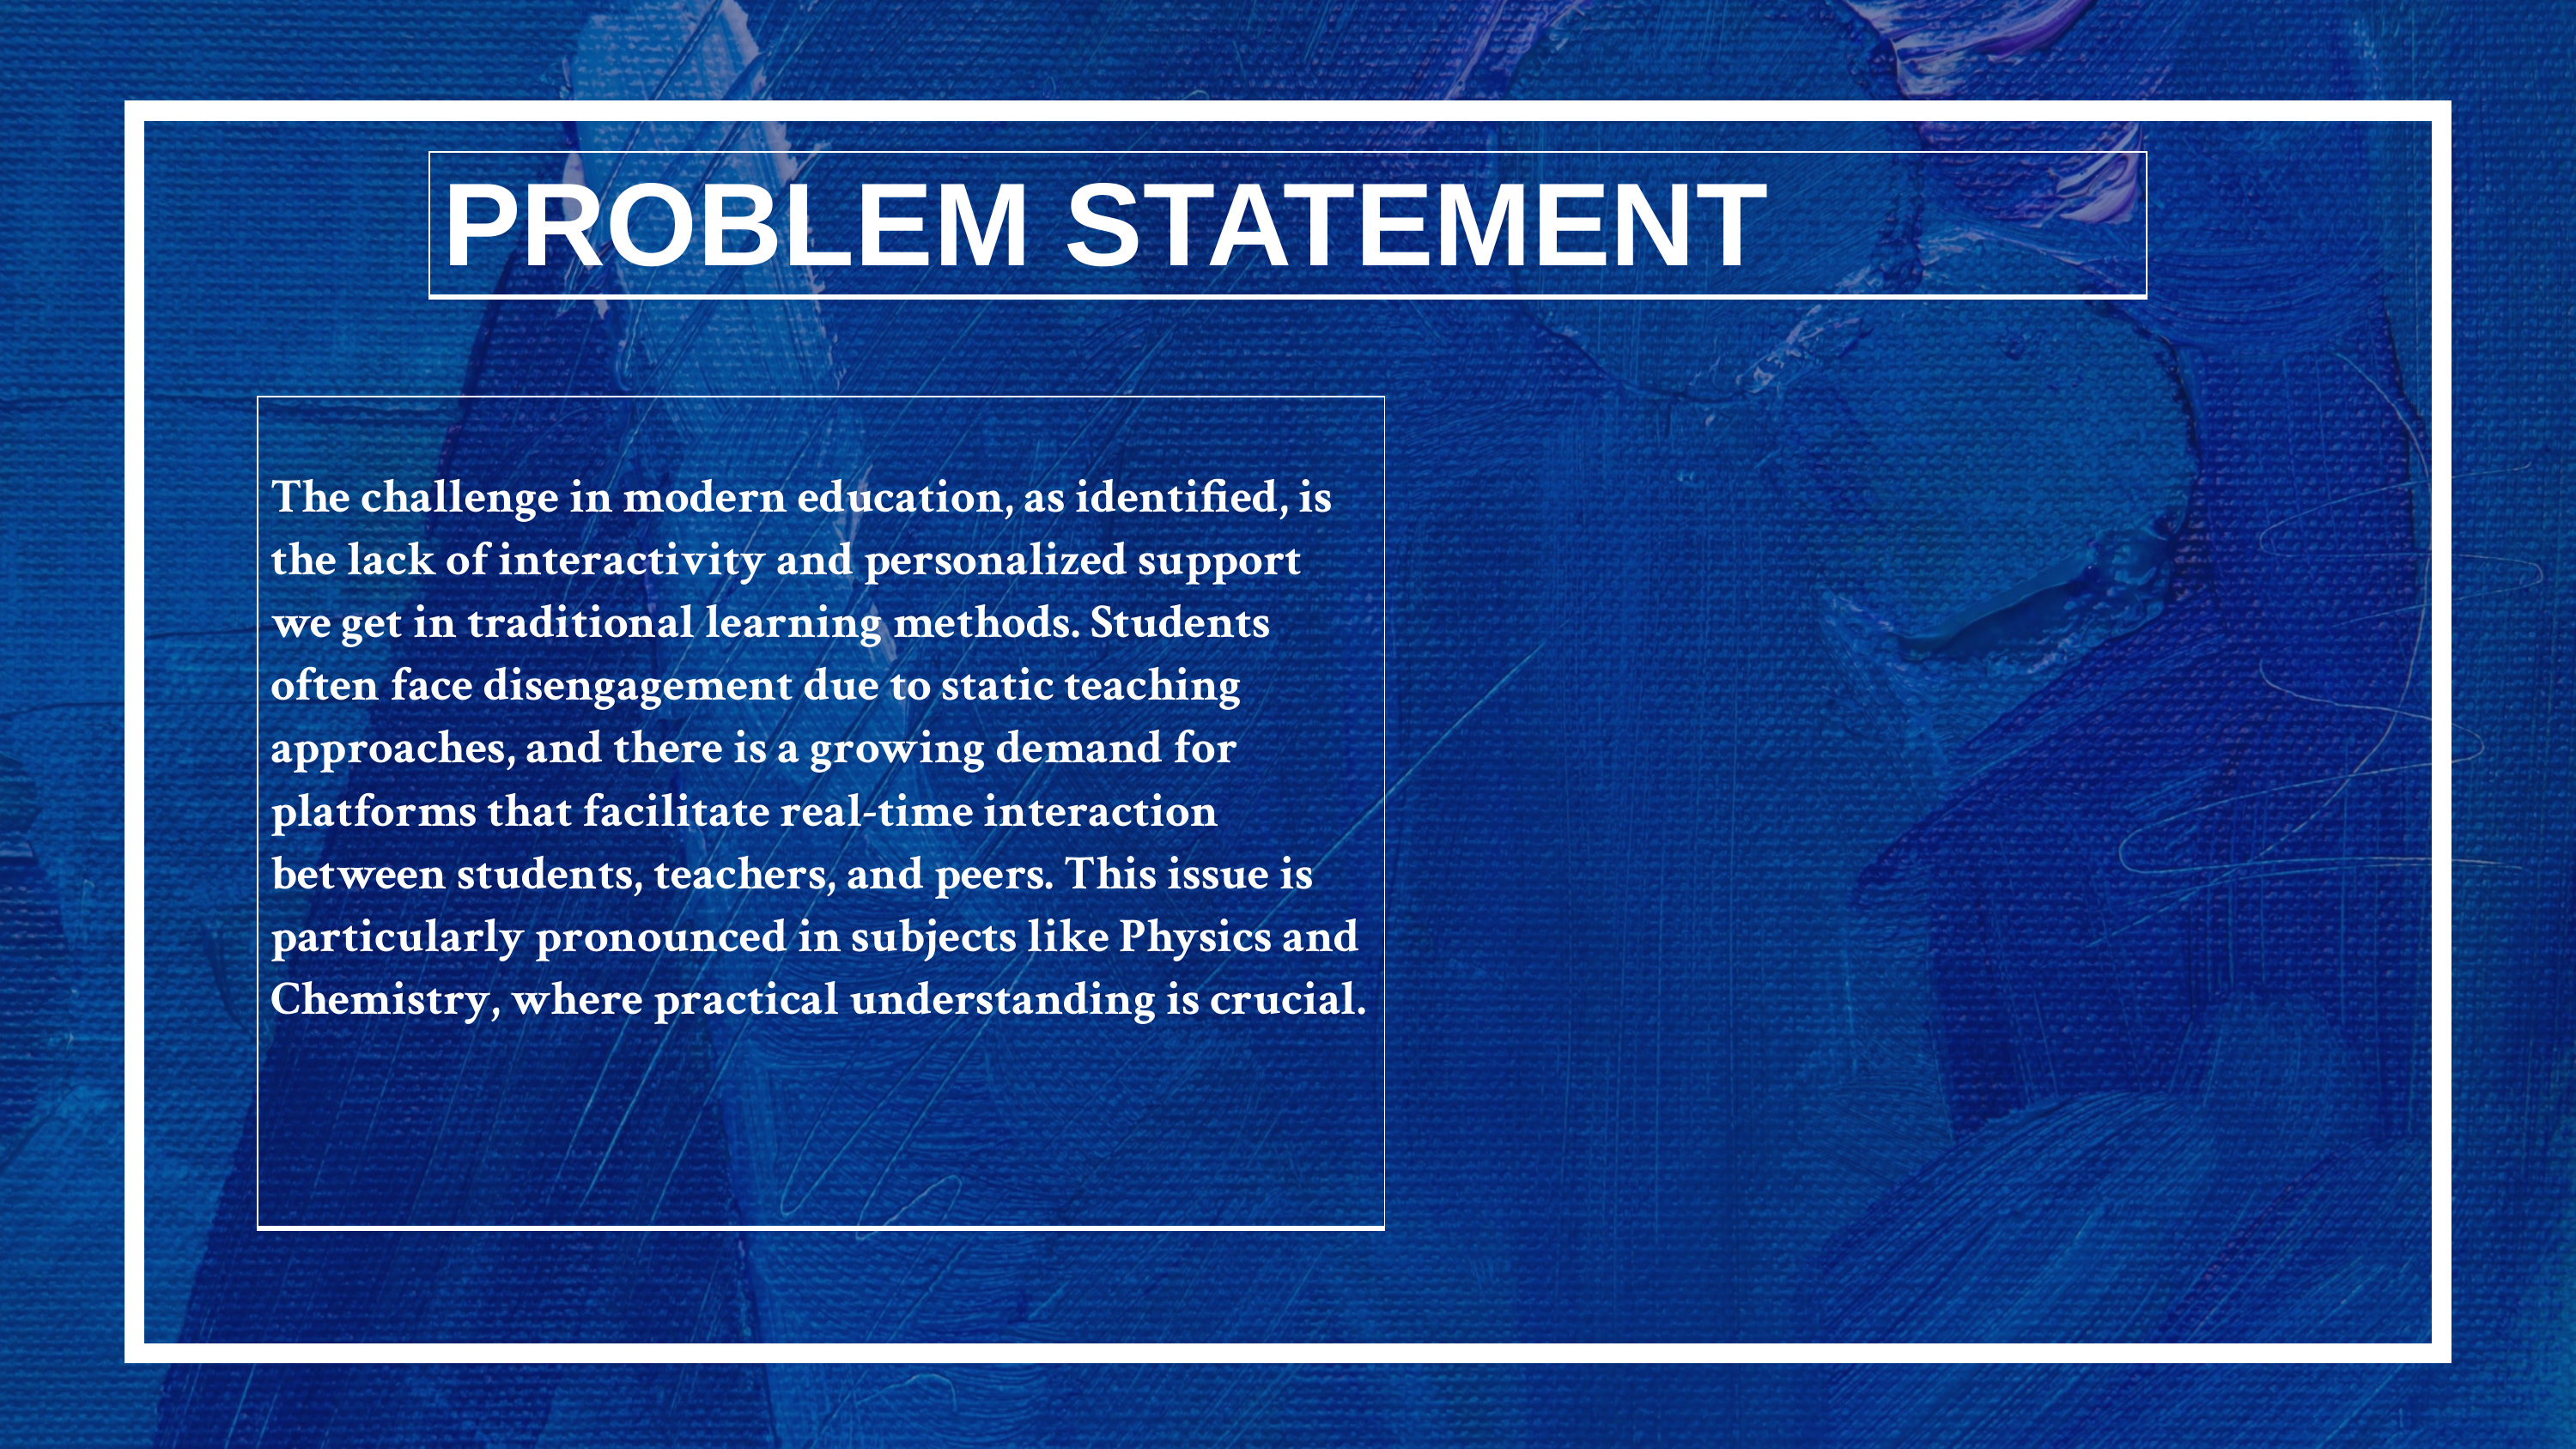

| PROBLEM STATEMENT |
| --- |
| The challenge in modern education, as identified, is the lack of interactivity and personalized support we get in traditional learning methods. Students often face disengagement due to static teaching approaches, and there is a growing demand for platforms that facilitate real-time interaction between students, teachers, and peers. This issue is particularly pronounced in subjects like Physics and Chemistry, where practical understanding is crucial. |
| --- |